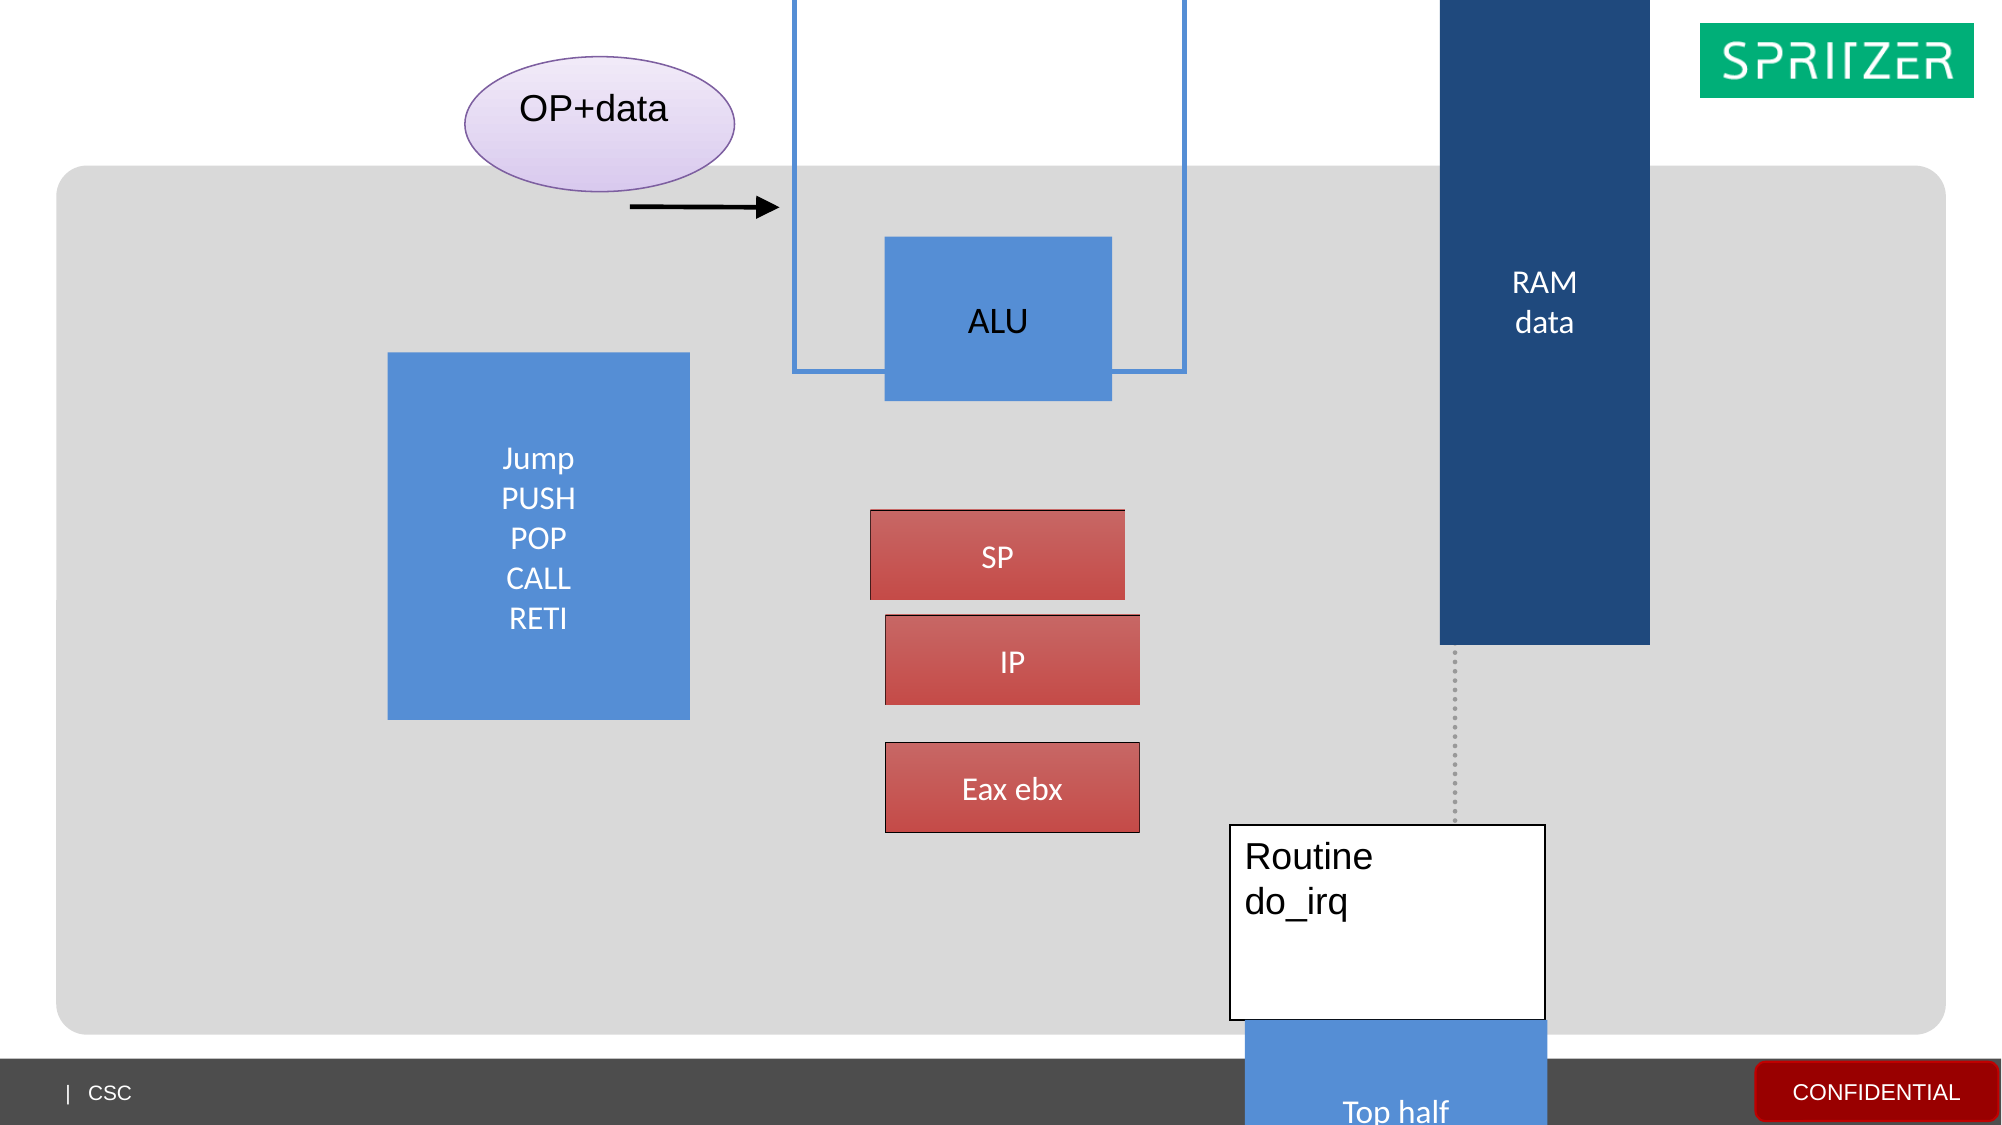

Async
Interrupt
hardware
request
Synchron
exceptions

Status reg
interrupt

RAM
data

OP+data

ALU
Jump
PUSH
POP
CALL
RETI
SP
IP
Eax ebx
Routine
do_irq
Top half

Botton half
Work queue
kthread
Tasklet